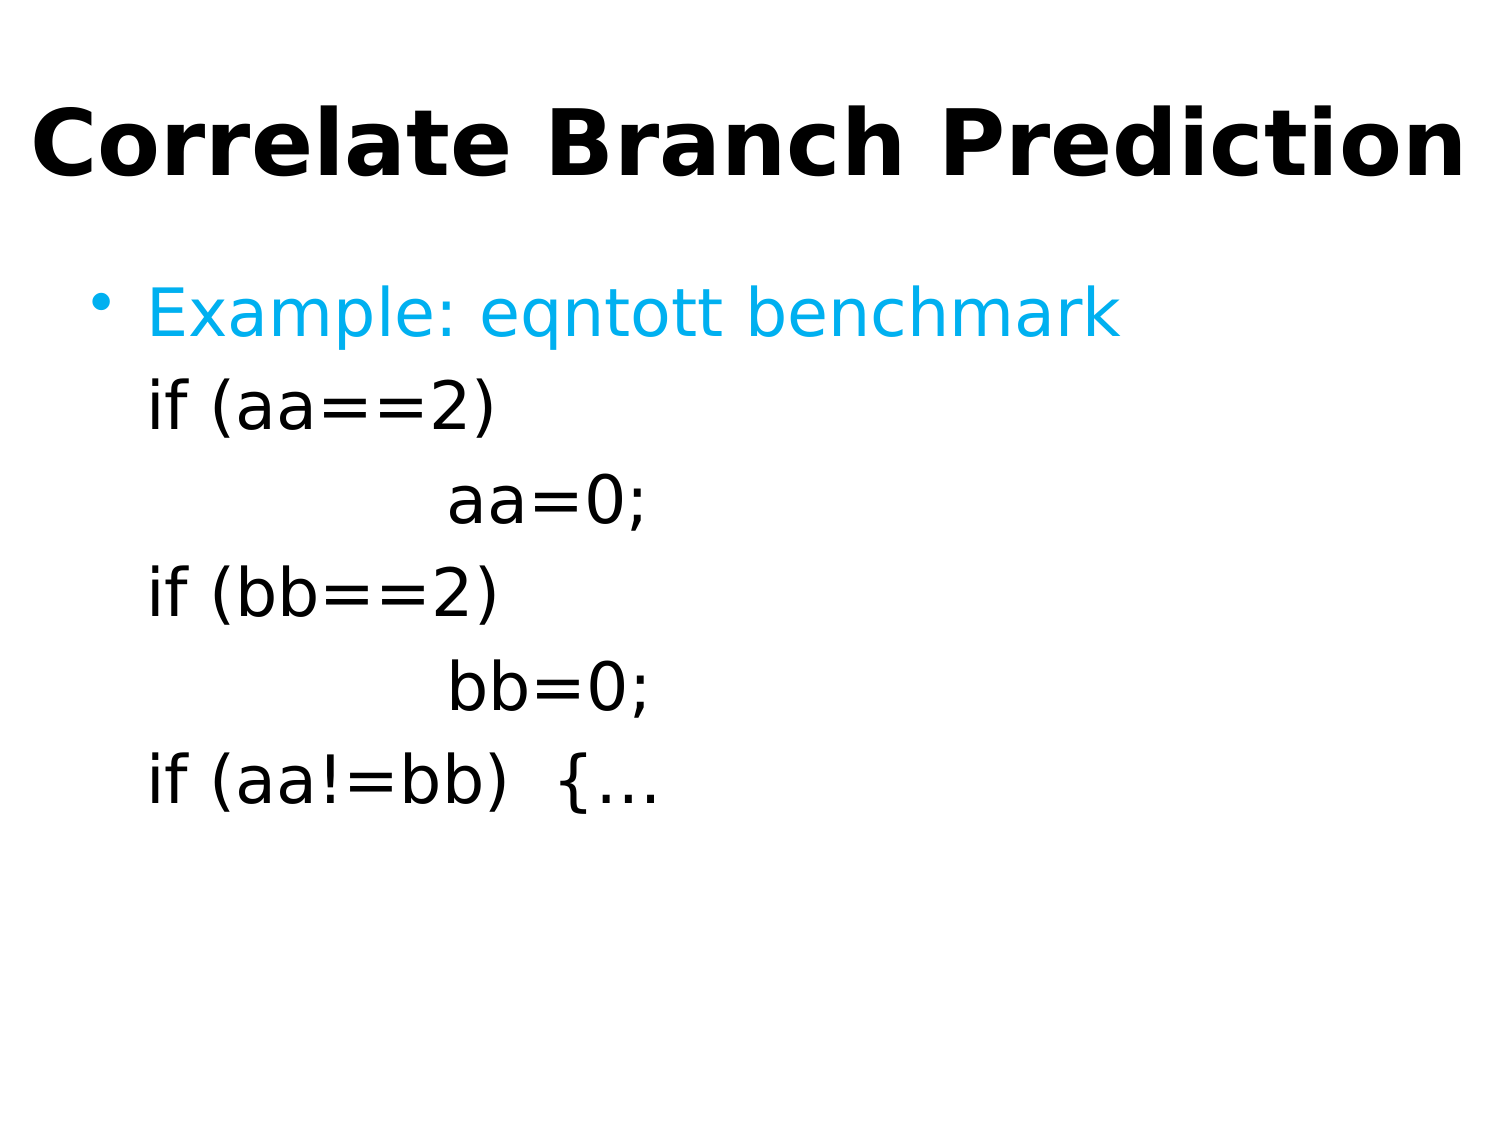

# Correlate Branch Prediction
Example: eqntott benchmark
	if (aa==2)
			aa=0;
	if (bb==2)
			bb=0;
	if (aa!=bb)  {…